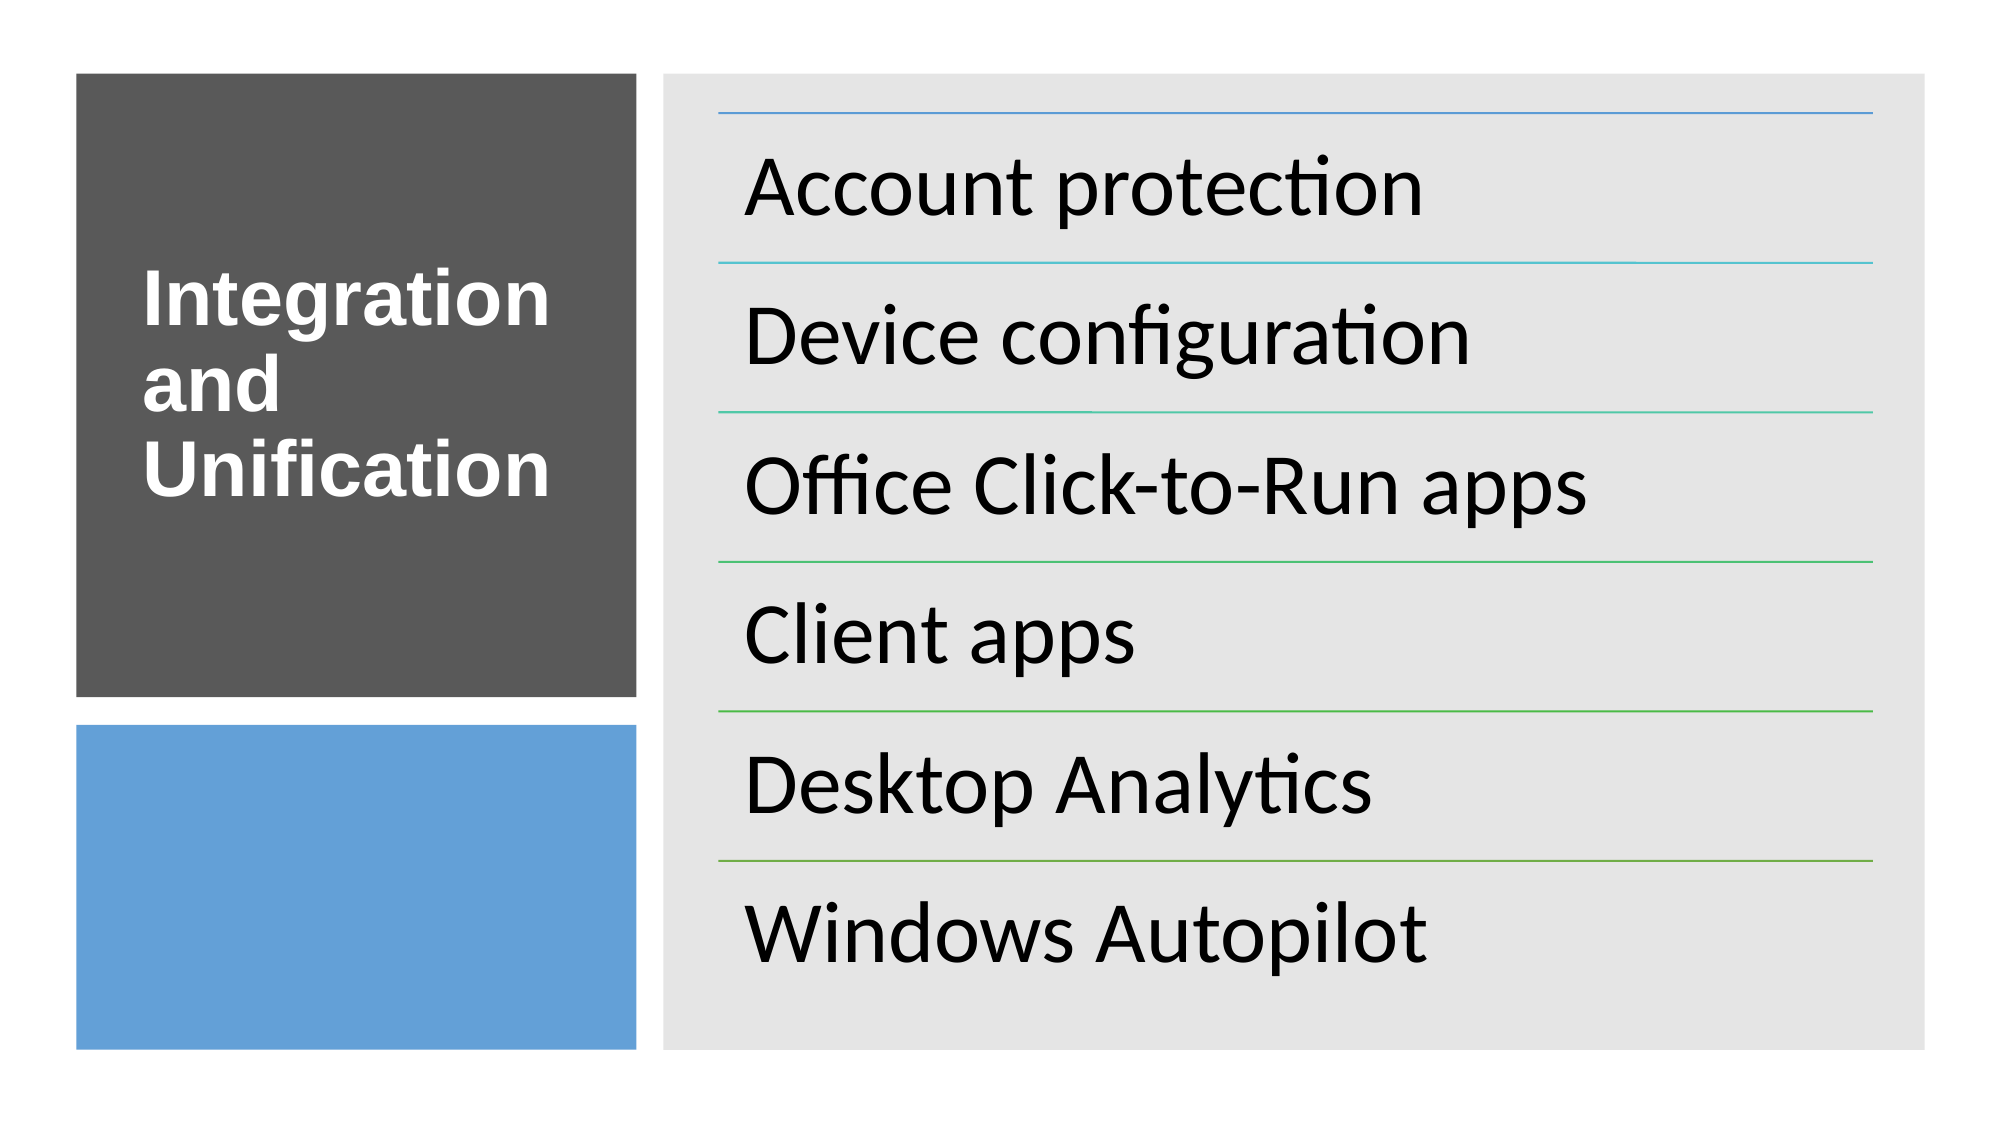

Account protection
Device configuration
Office Click-to-Run apps
Client apps
Desktop Analytics
Windows Autopilot
# Integration and Unification